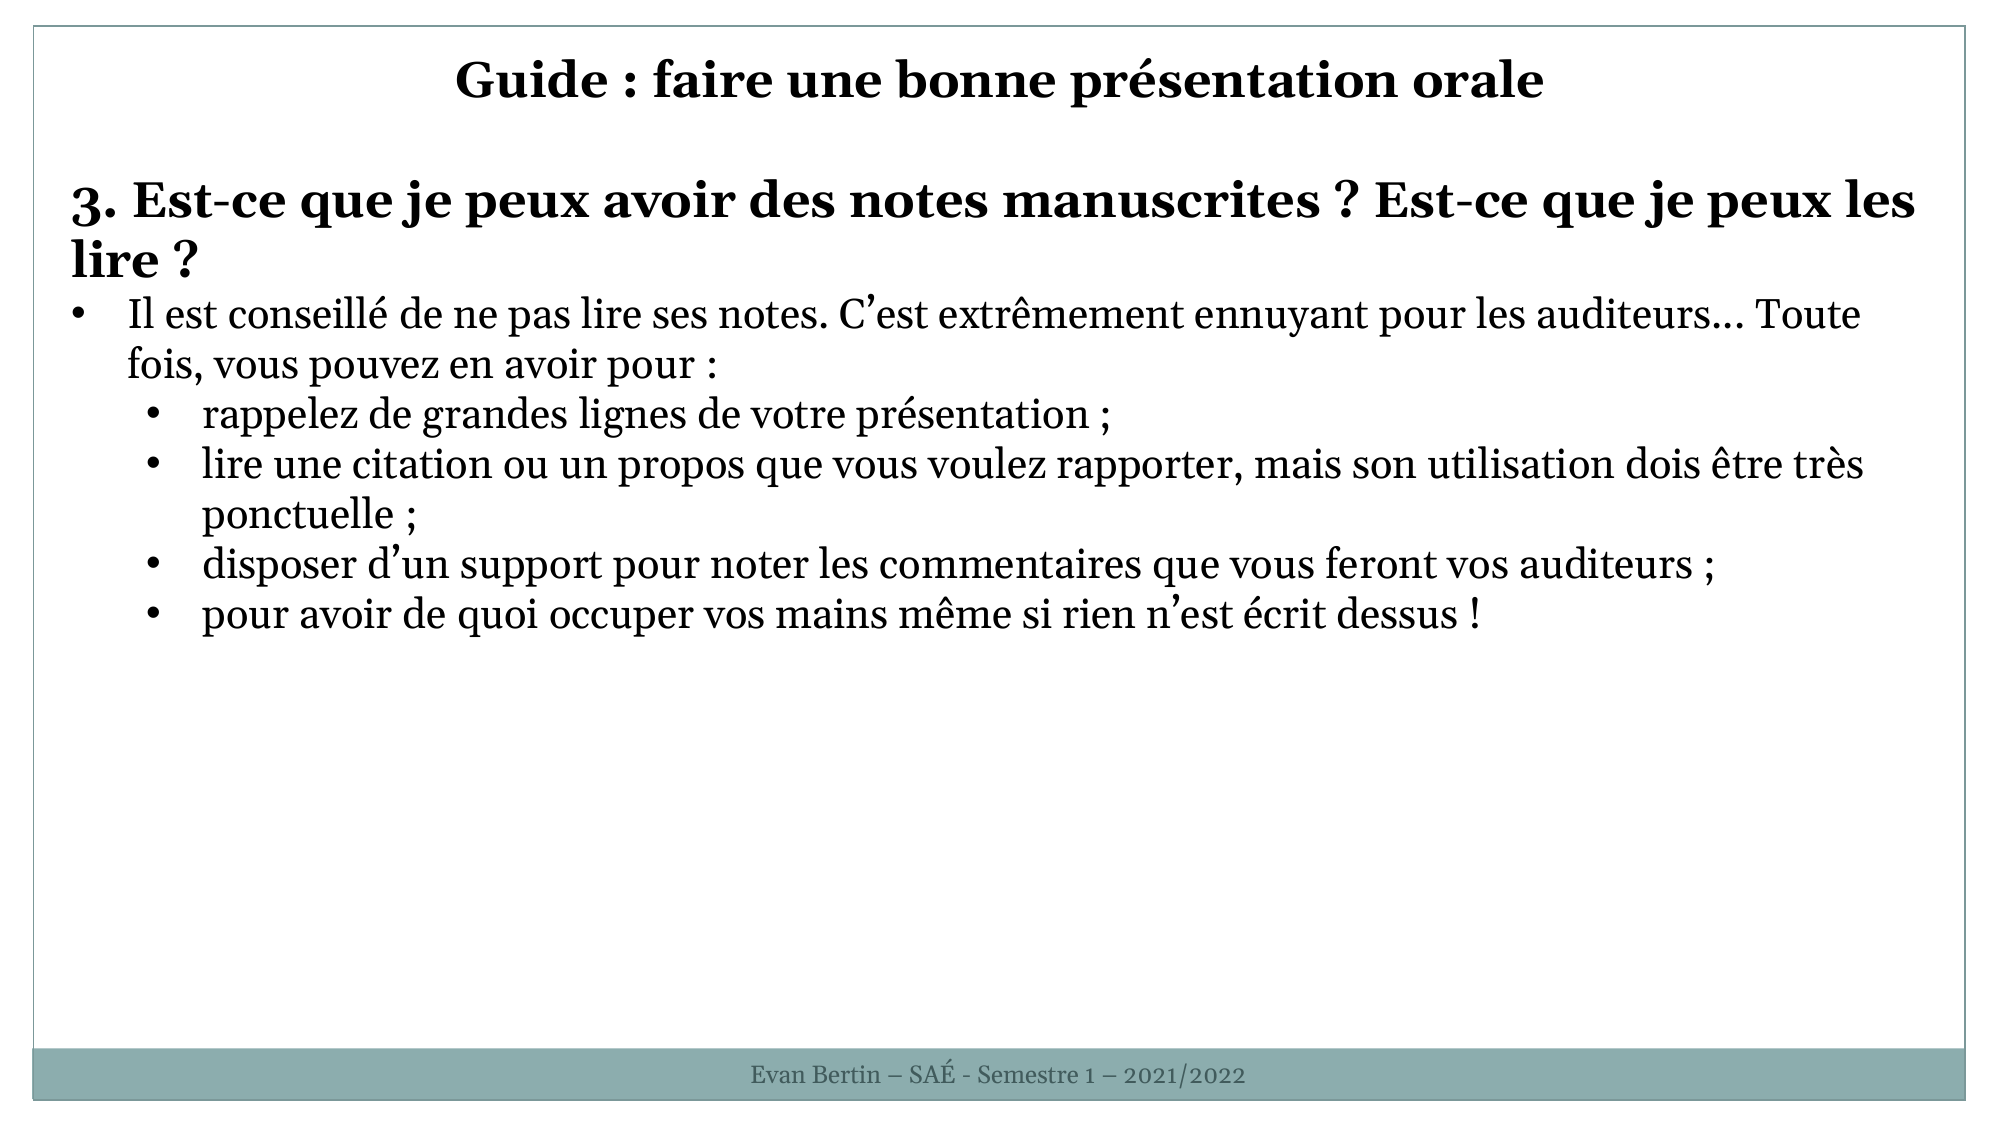

Guide : faire une bonne présentation orale

3. Est-ce que je peux avoir des notes manuscrites ? Est-ce que je peux les lire ?
Il est conseillé de ne pas lire ses notes. C’est extrêmement ennuyant pour les auditeurs... Toute fois, vous pouvez en avoir pour :
rappelez de grandes lignes de votre présentation ;
lire une citation ou un propos que vous voulez rapporter, mais son utilisation dois être très ponctuelle ;
disposer d’un support pour noter les commentaires que vous feront vos auditeurs ;
pour avoir de quoi occuper vos mains même si rien n’est écrit dessus !
Evan Bertin – SAÉ - Semestre 1 – 2021/2022